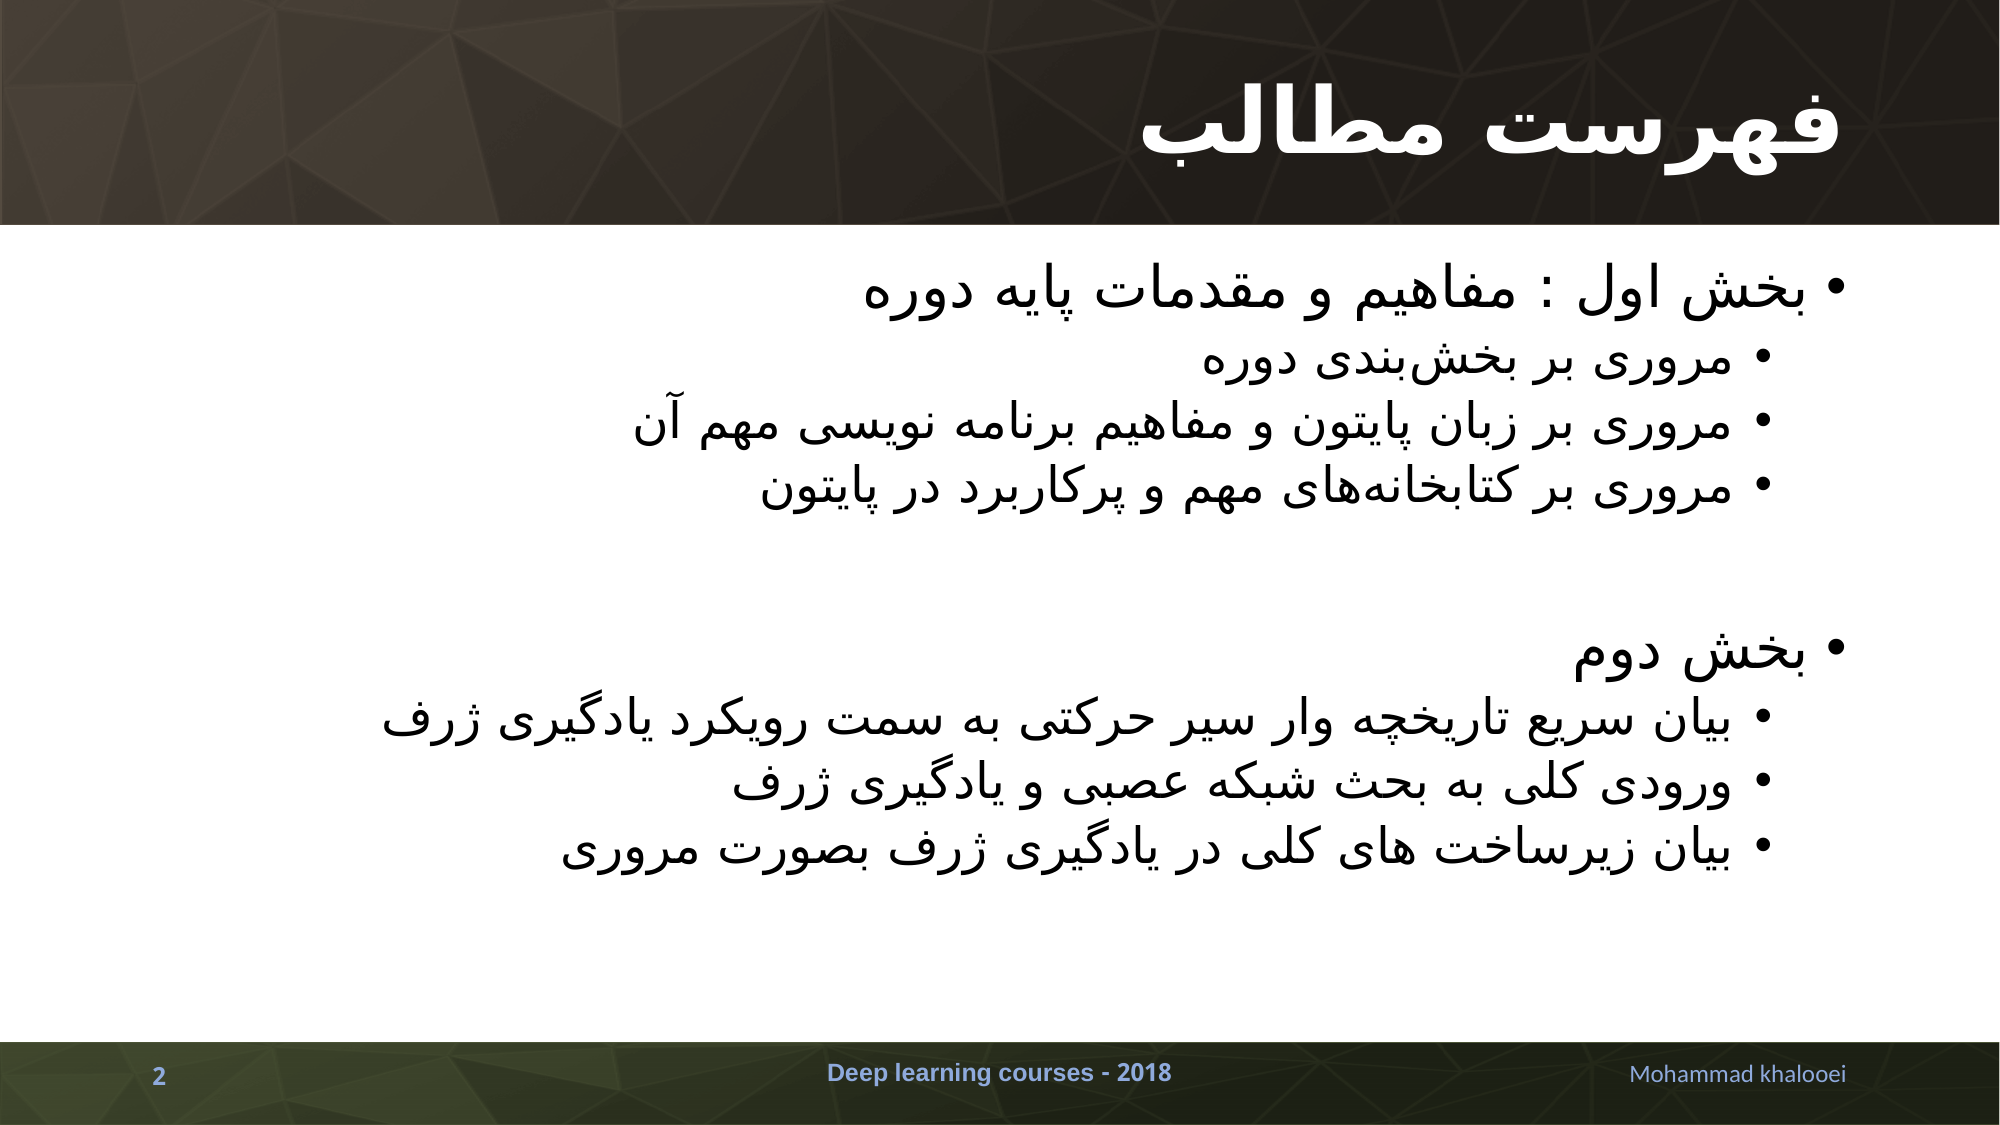

# فهرست مطالب
بخش اول : مفاهیم و مقدمات پایه دوره
مروری بر بخش‌بندی دوره
مروری بر زبان پایتون و مفاهیم برنامه نویسی مهم آن
مروری بر کتابخانه‌های مهم و پرکاربرد در پایتون

بخش دوم
بیان سریع تاریخچه وار سیر حرکتی به سمت رویکرد یادگیری ژرف
ورودی کلی به بحث شبکه عصبی و یادگیری ژرف
بیان زیرساخت های کلی در یادگیری ژرف بصورت مروری

Deep learning courses - 2018
Mohammad khalooei
2